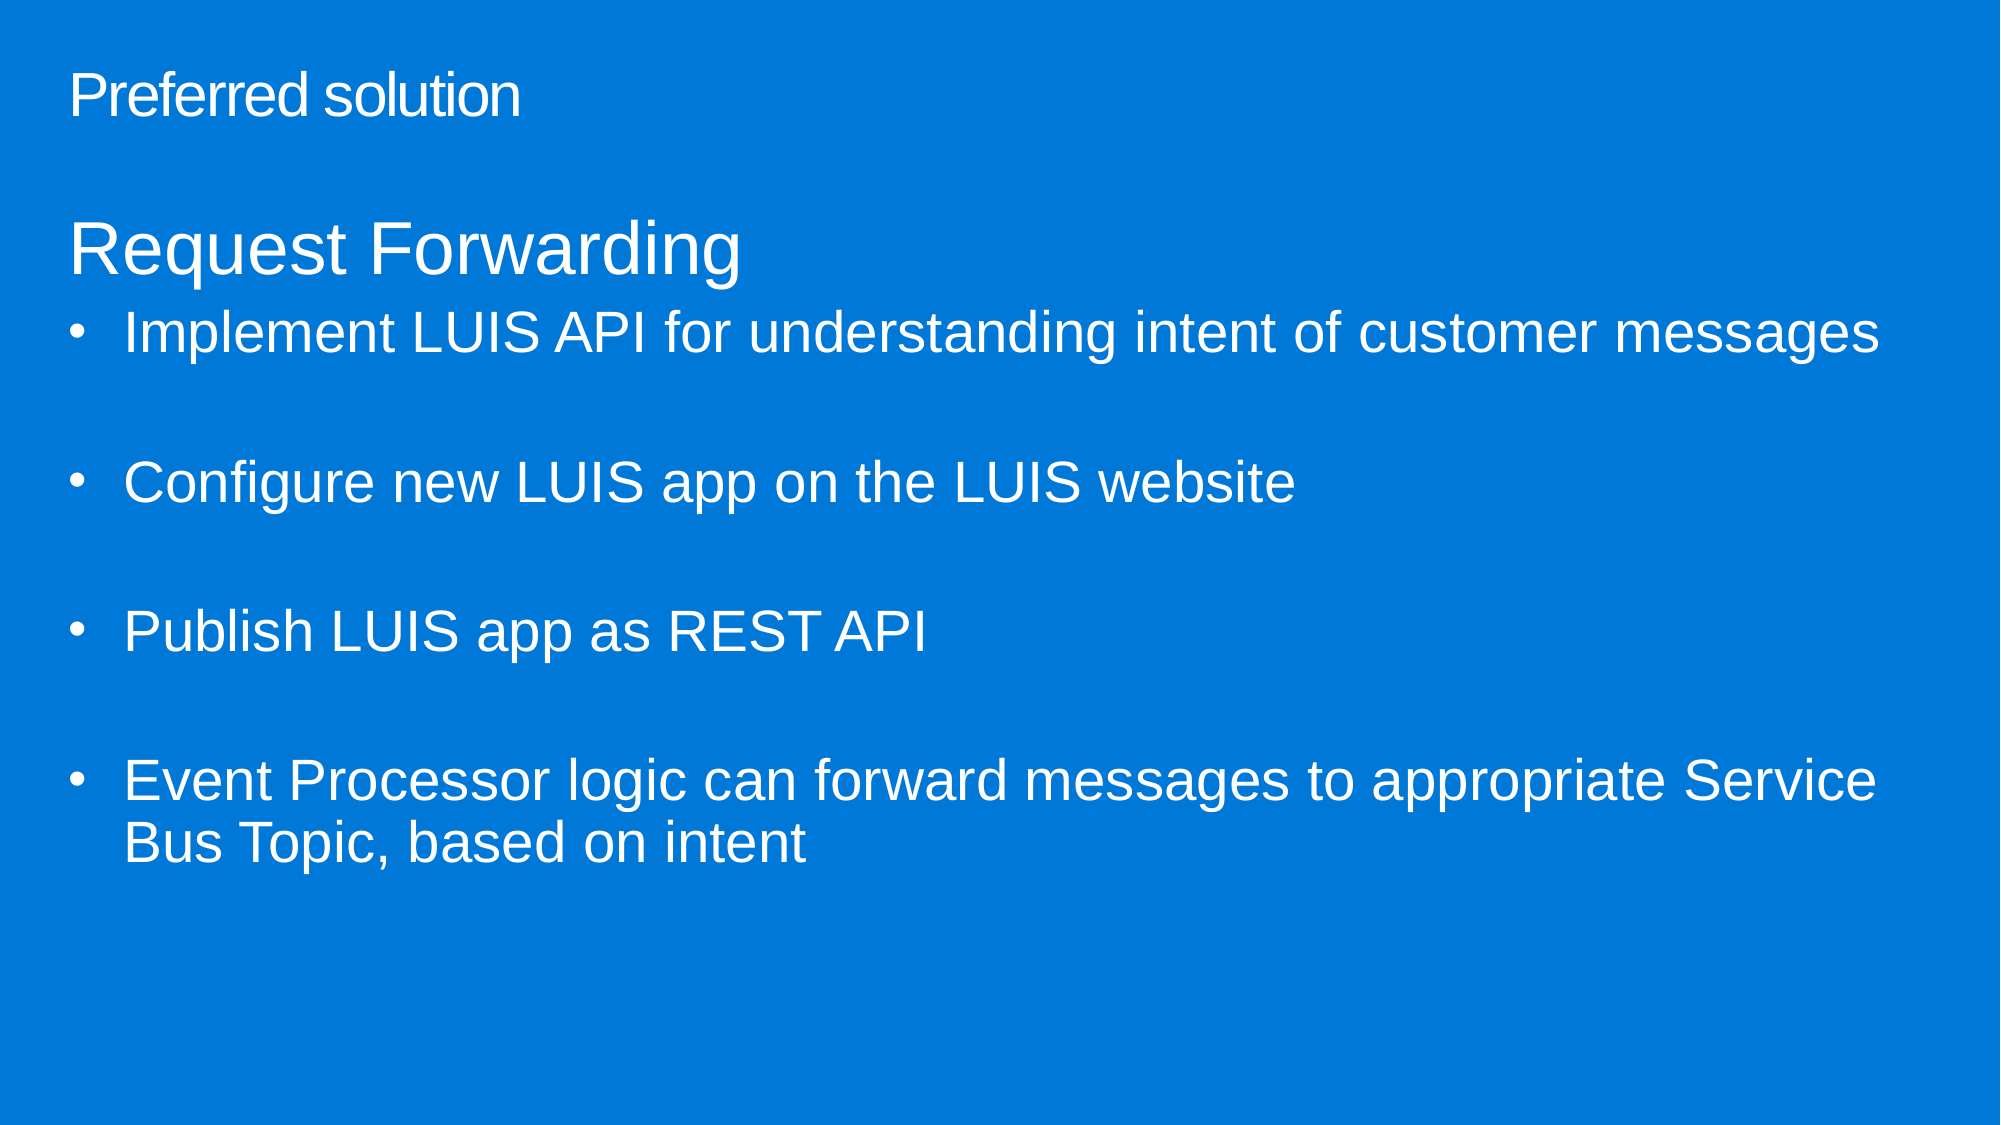

# Preferred solution
Request Forwarding
Implement LUIS API for understanding intent of customer messages

Configure new LUIS app on the LUIS website

Publish LUIS app as REST API

Event Processor logic can forward messages to appropriate Service Bus Topic, based on intent